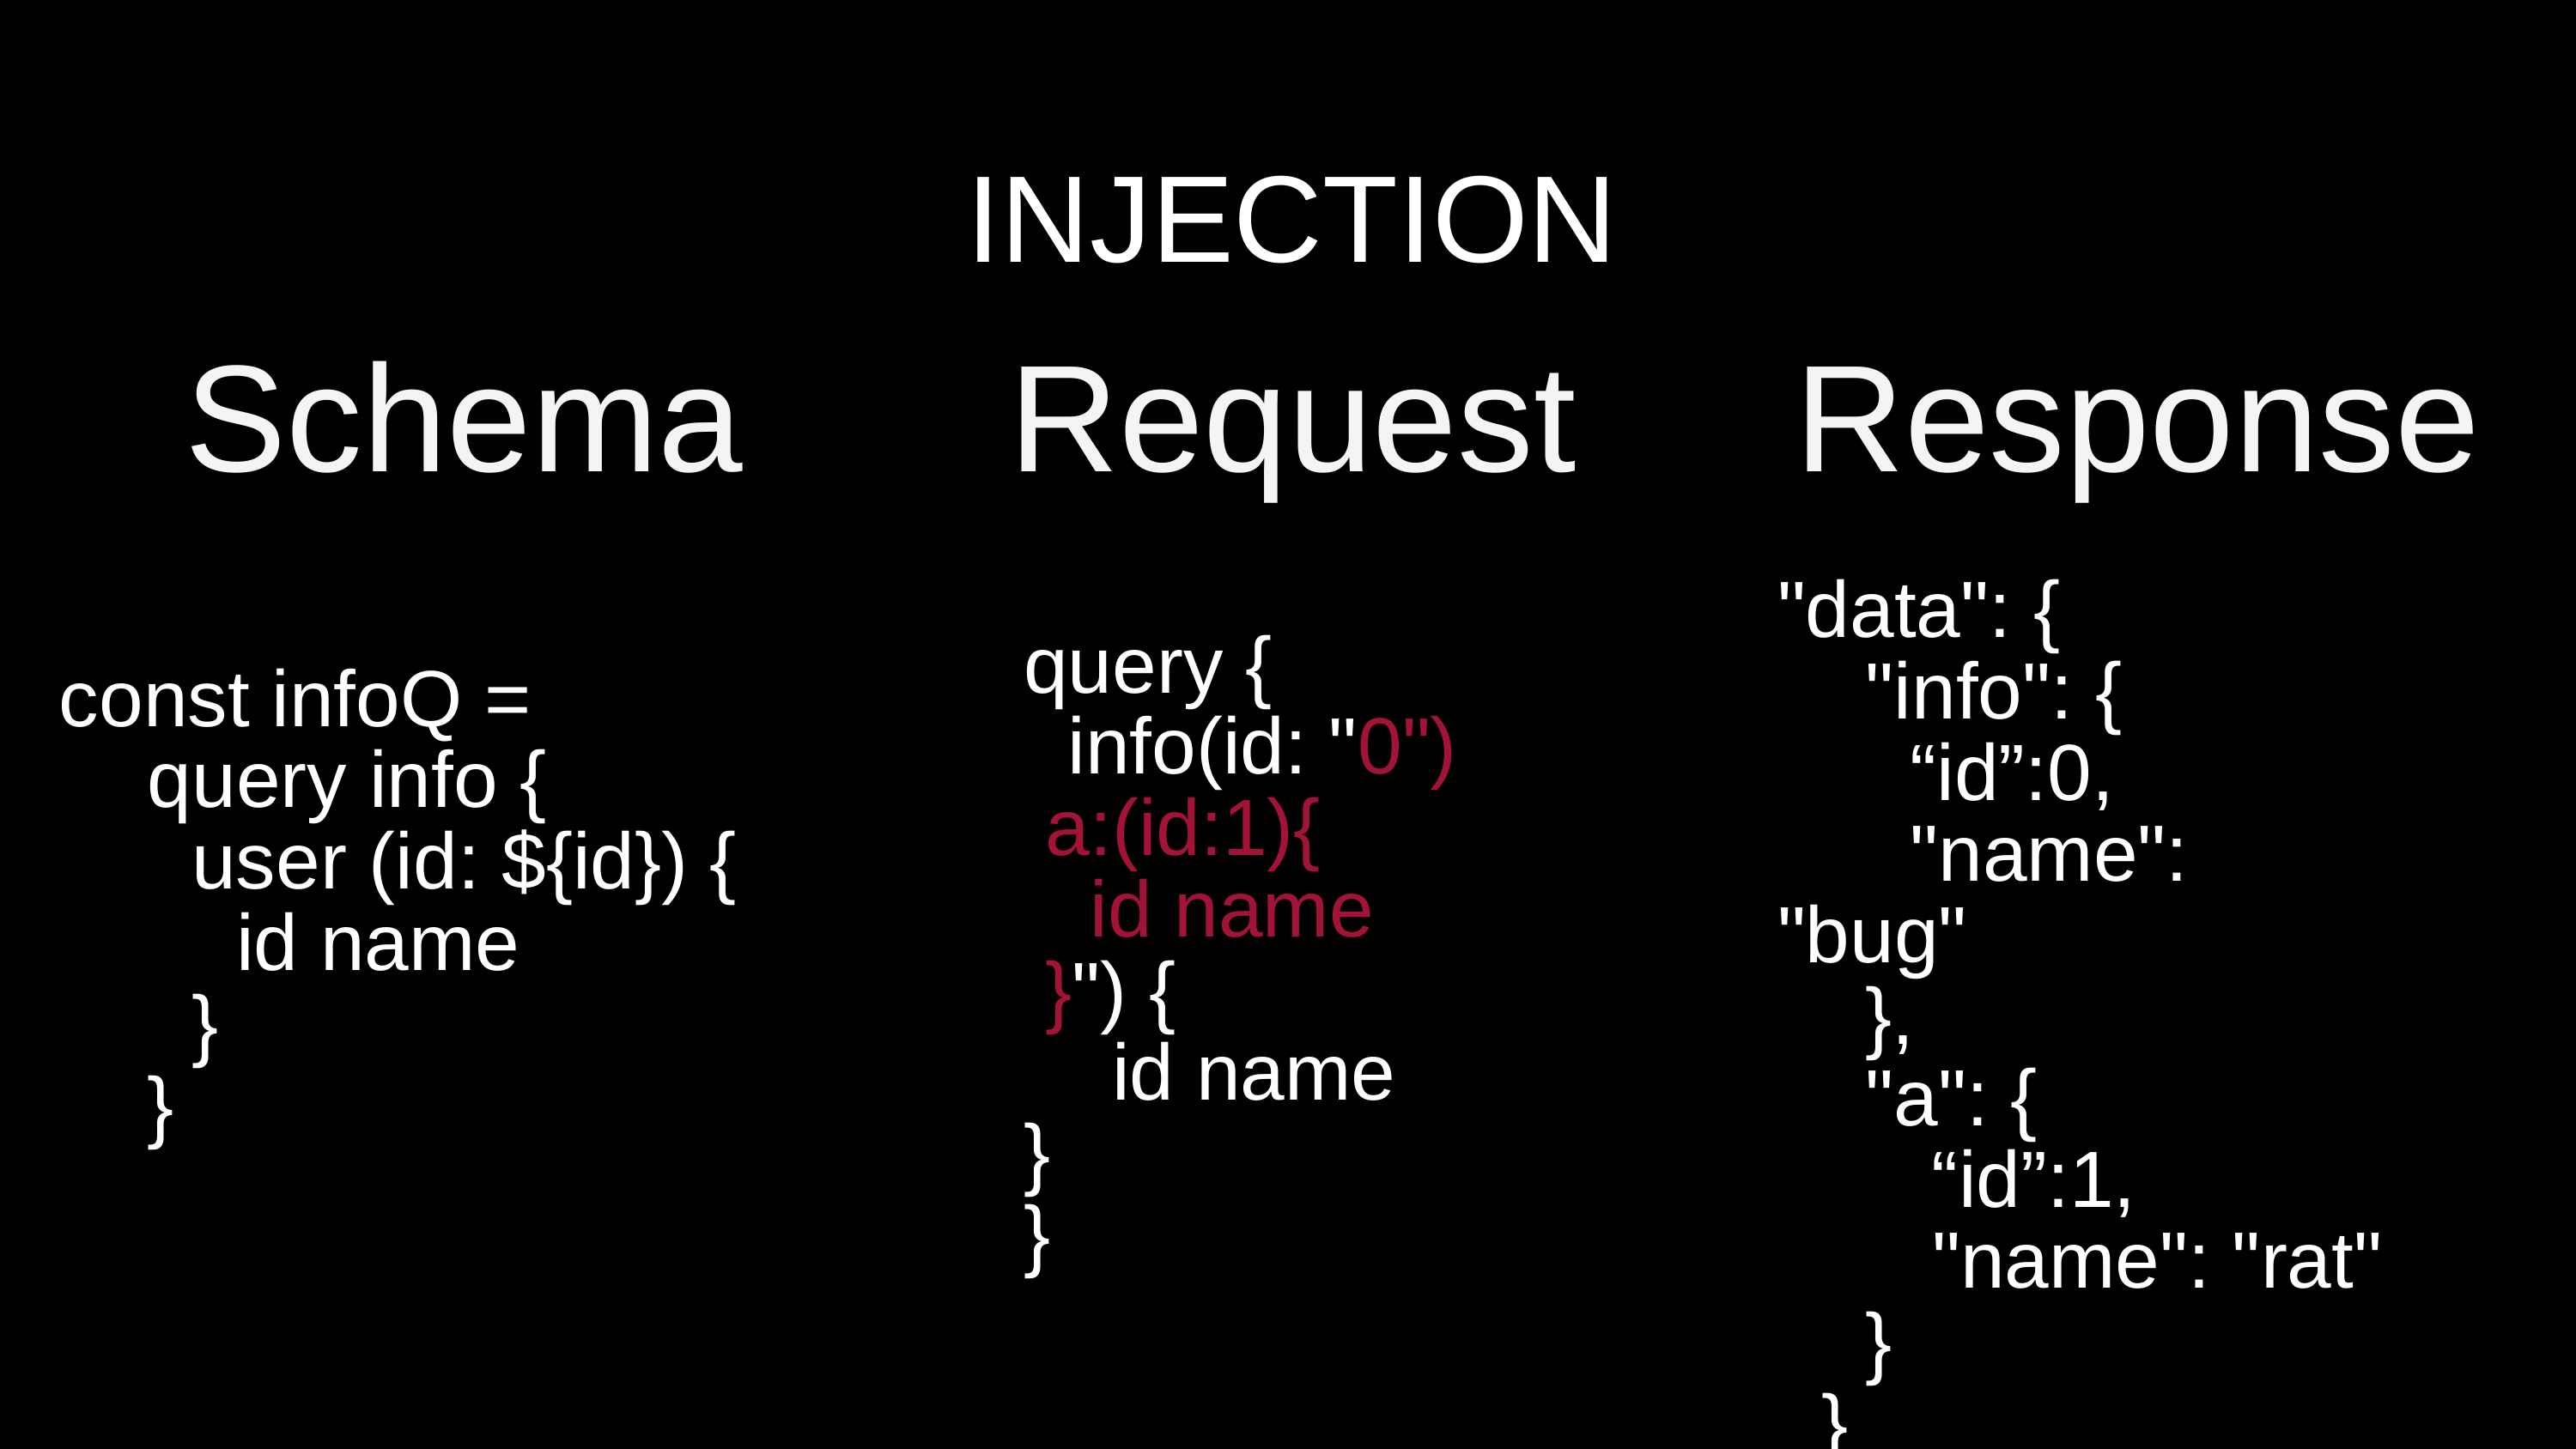

INJECTION
Schema
Request
Response
"data": {
    "info": {
      “id”:0,
      "name": "bug"
    },
    "a": {
       “id”:1,
       "name": "rat"
    }
  }

query {
  info(id: "0")
 a:(id:1){
   id name
 }") {
    id name
}
}

  const infoQ =
      query info {
        user (id: ${id}) {
          id name
        }
      }